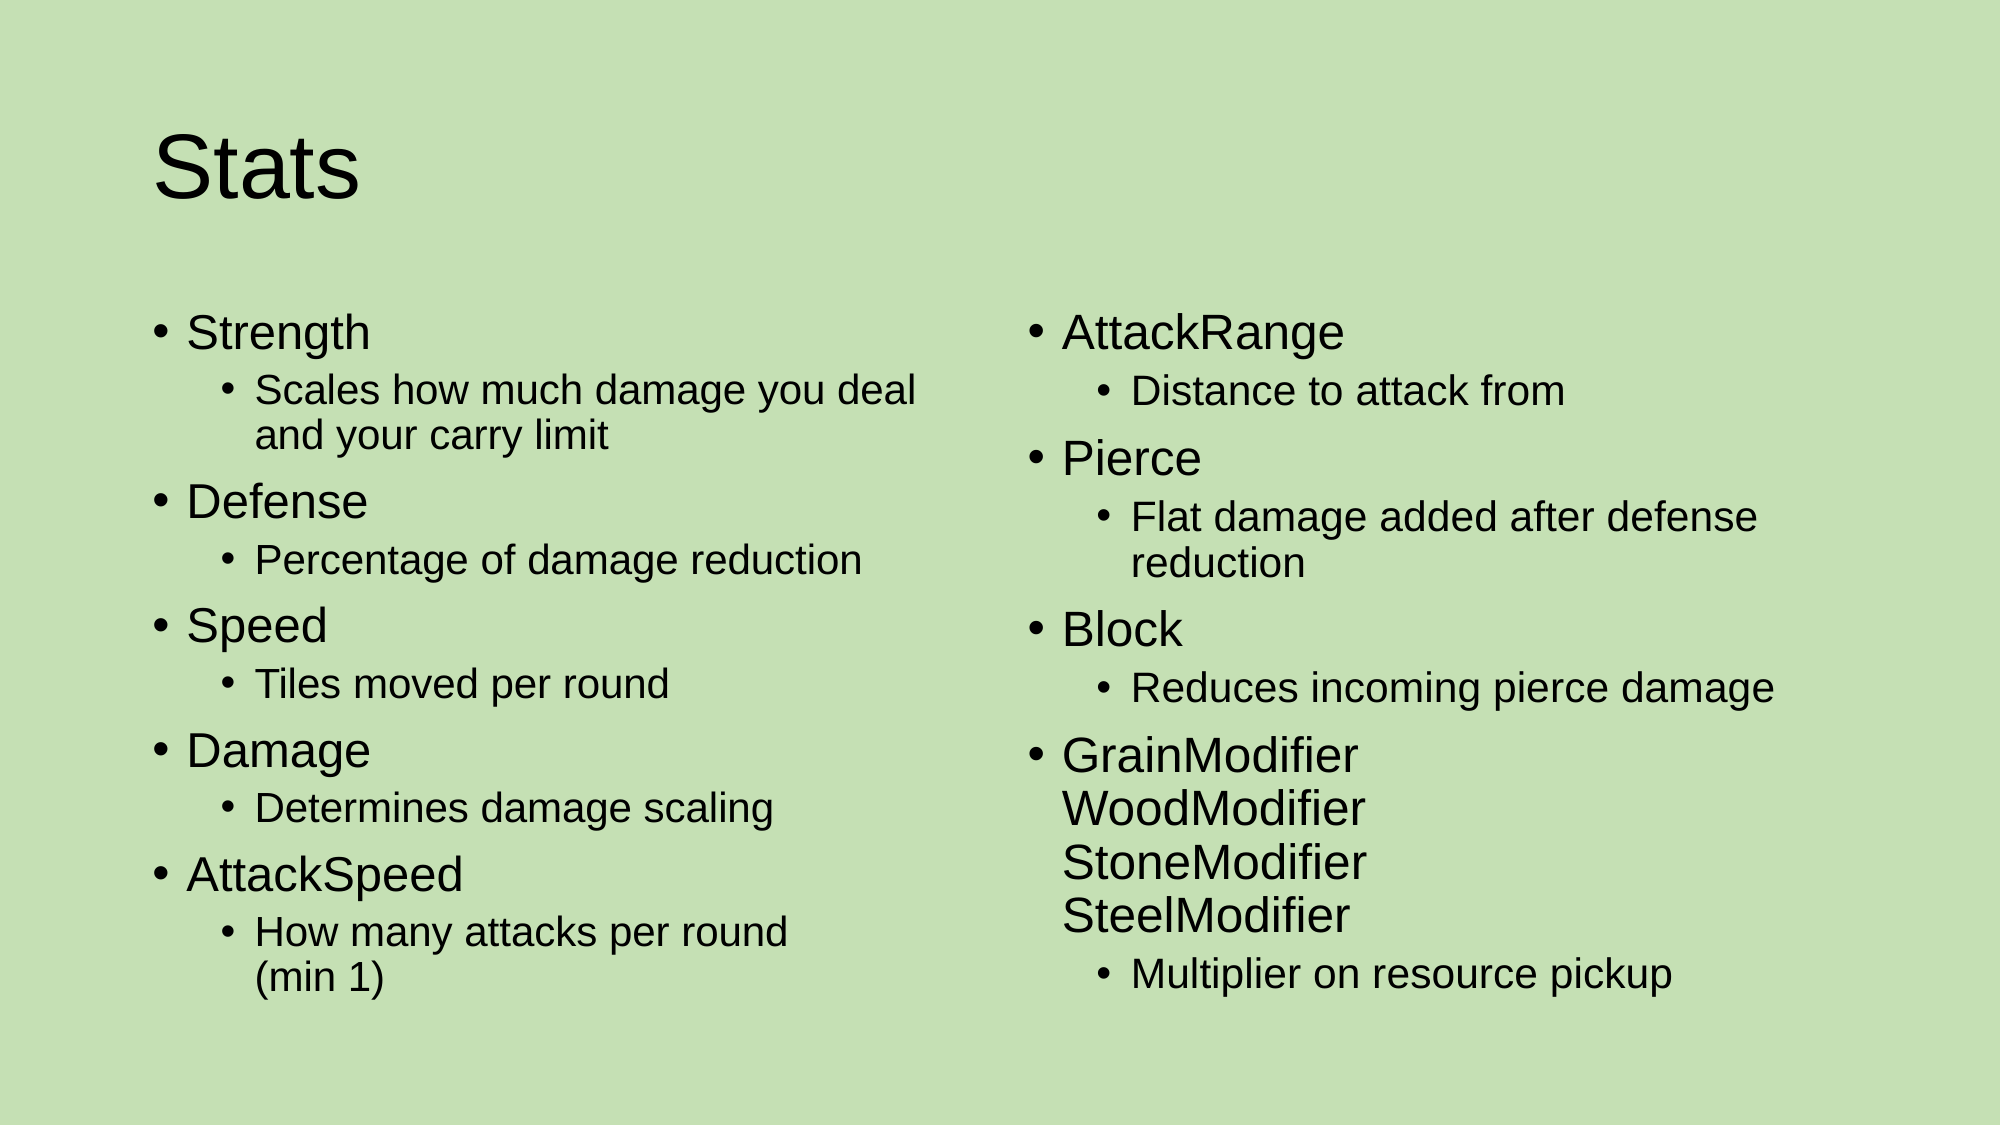

# Stats
Strength
Scales how much damage you deal and your carry limit
Defense
Percentage of damage reduction
Speed
Tiles moved per round
Damage
Determines damage scaling
AttackSpeed
How many attacks per round
(min 1)
AttackRange
Distance to attack from
Pierce
Flat damage added after defense reduction
Block
Reduces incoming pierce damage
GrainModifier
WoodModifier
StoneModifier
SteelModifier
Multiplier on resource pickup